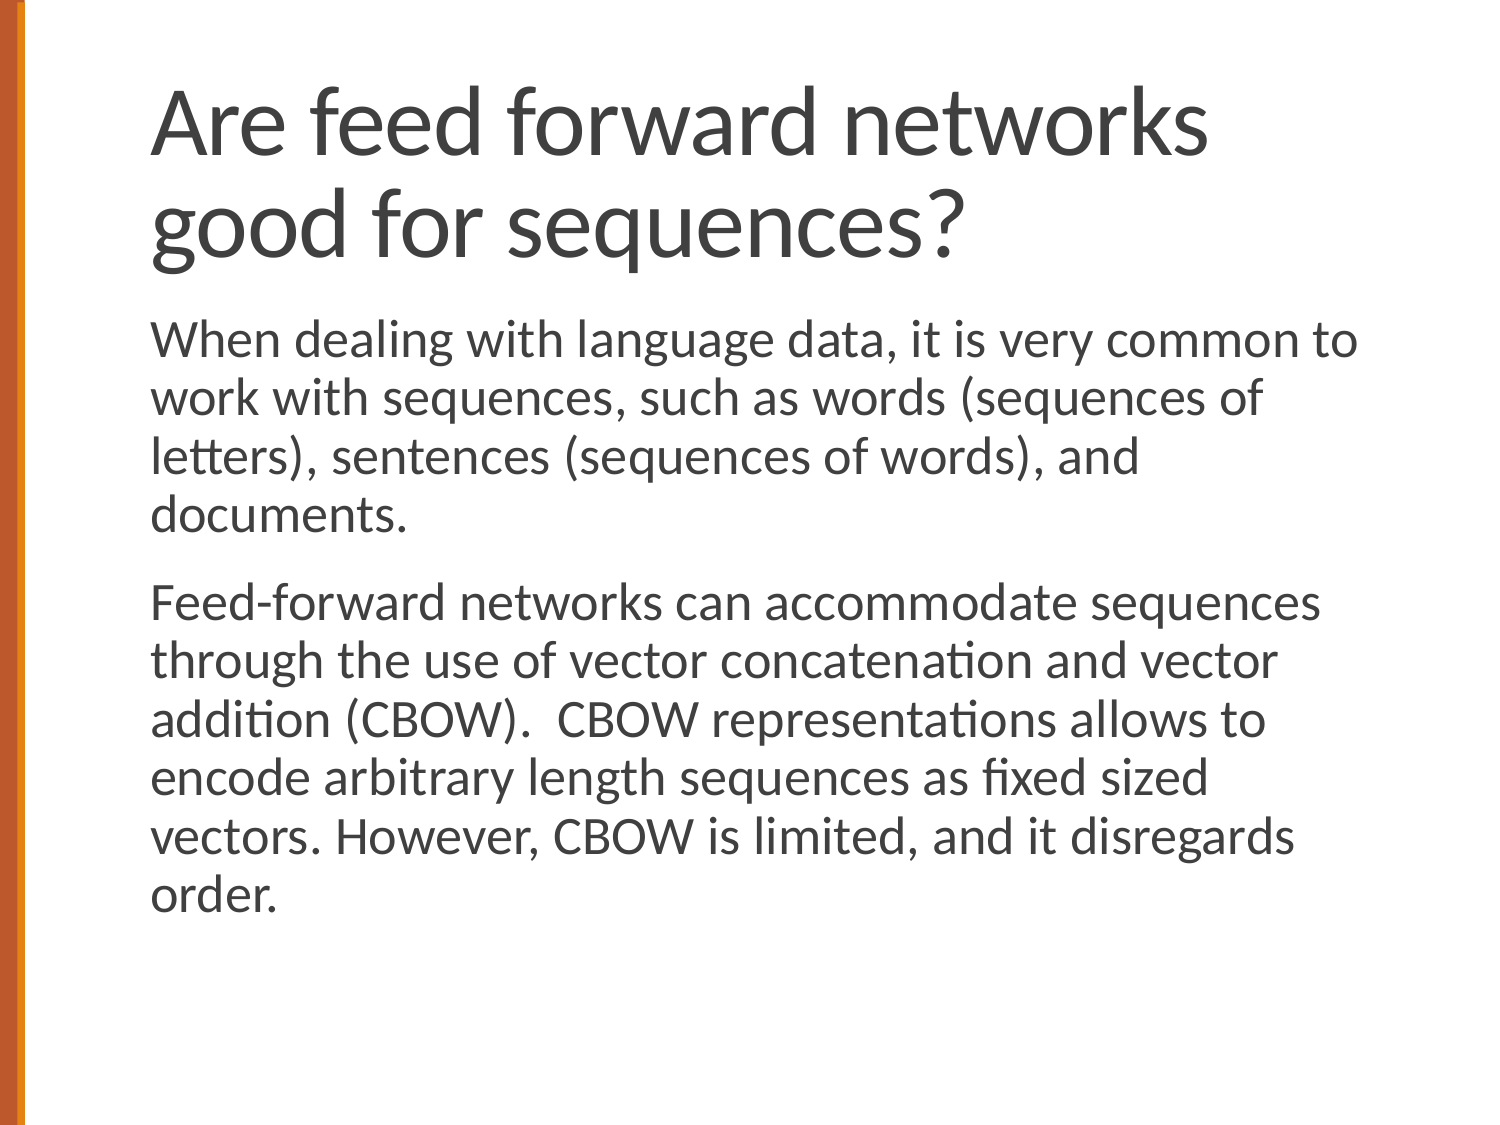

# Are feed forward networks good for sequences?
When dealing with language data, it is very common to work with sequences, such as words (sequences of letters), sentences (sequences of words), and documents.
Feed-forward networks can accommodate sequences through the use of vector concatenation and vector addition (CBOW).  CBOW representations allows to encode arbitrary length sequences as fixed sized vectors. However, CBOW is limited, and it disregards order.